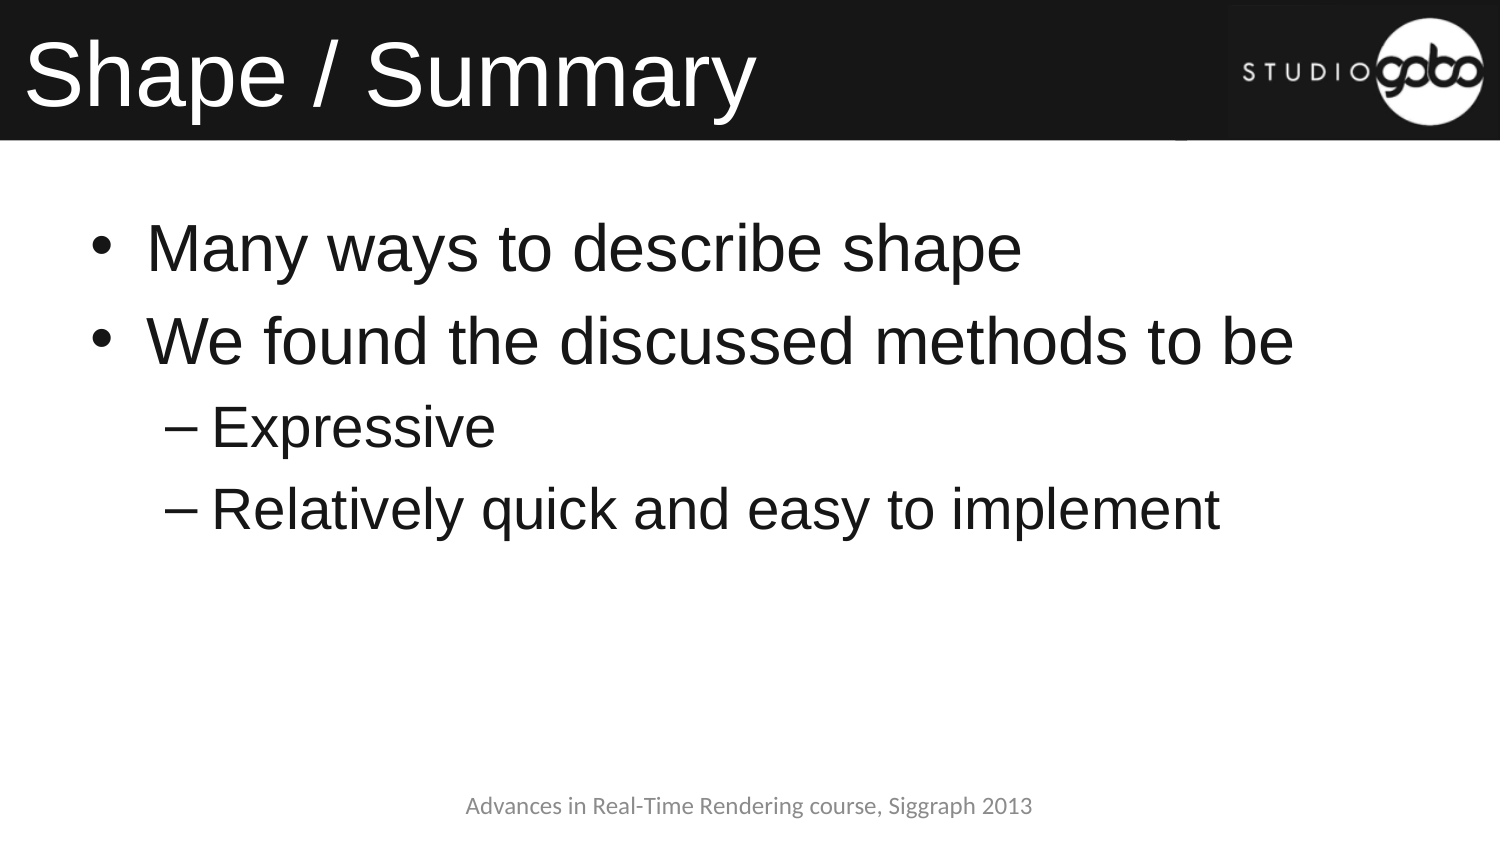

# Shape / Summary
Many ways to describe shape
We found the discussed methods to be
Expressive
Relatively quick and easy to implement

Advances in Real-Time Rendering course, Siggraph 2013